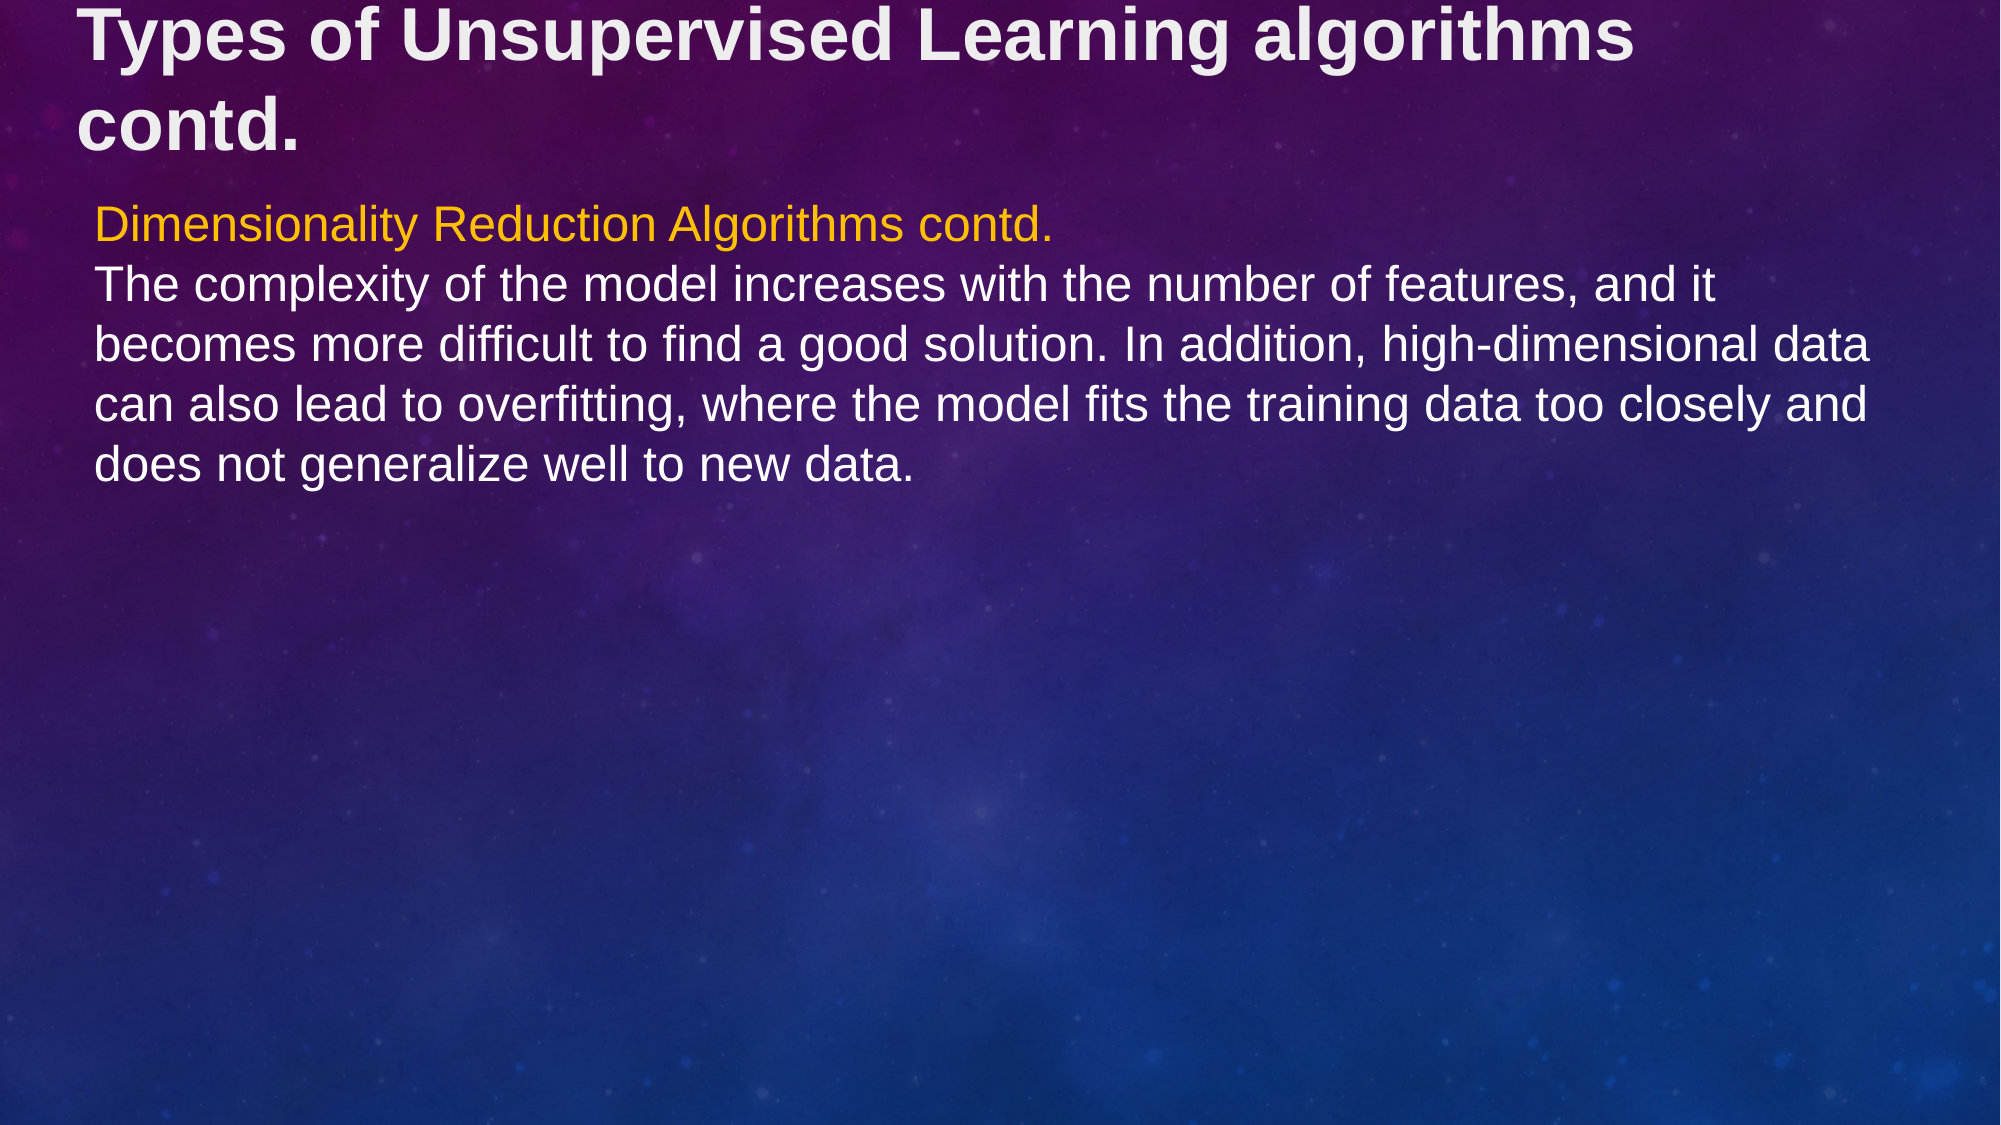

Types of Unsupervised Learning algorithms contd.
Dimensionality Reduction Algorithms contd.
The complexity of the model increases with the number of features, and it becomes more difficult to find a good solution. In addition, high-dimensional data can also lead to overfitting, where the model fits the training data too closely and does not generalize well to new data.